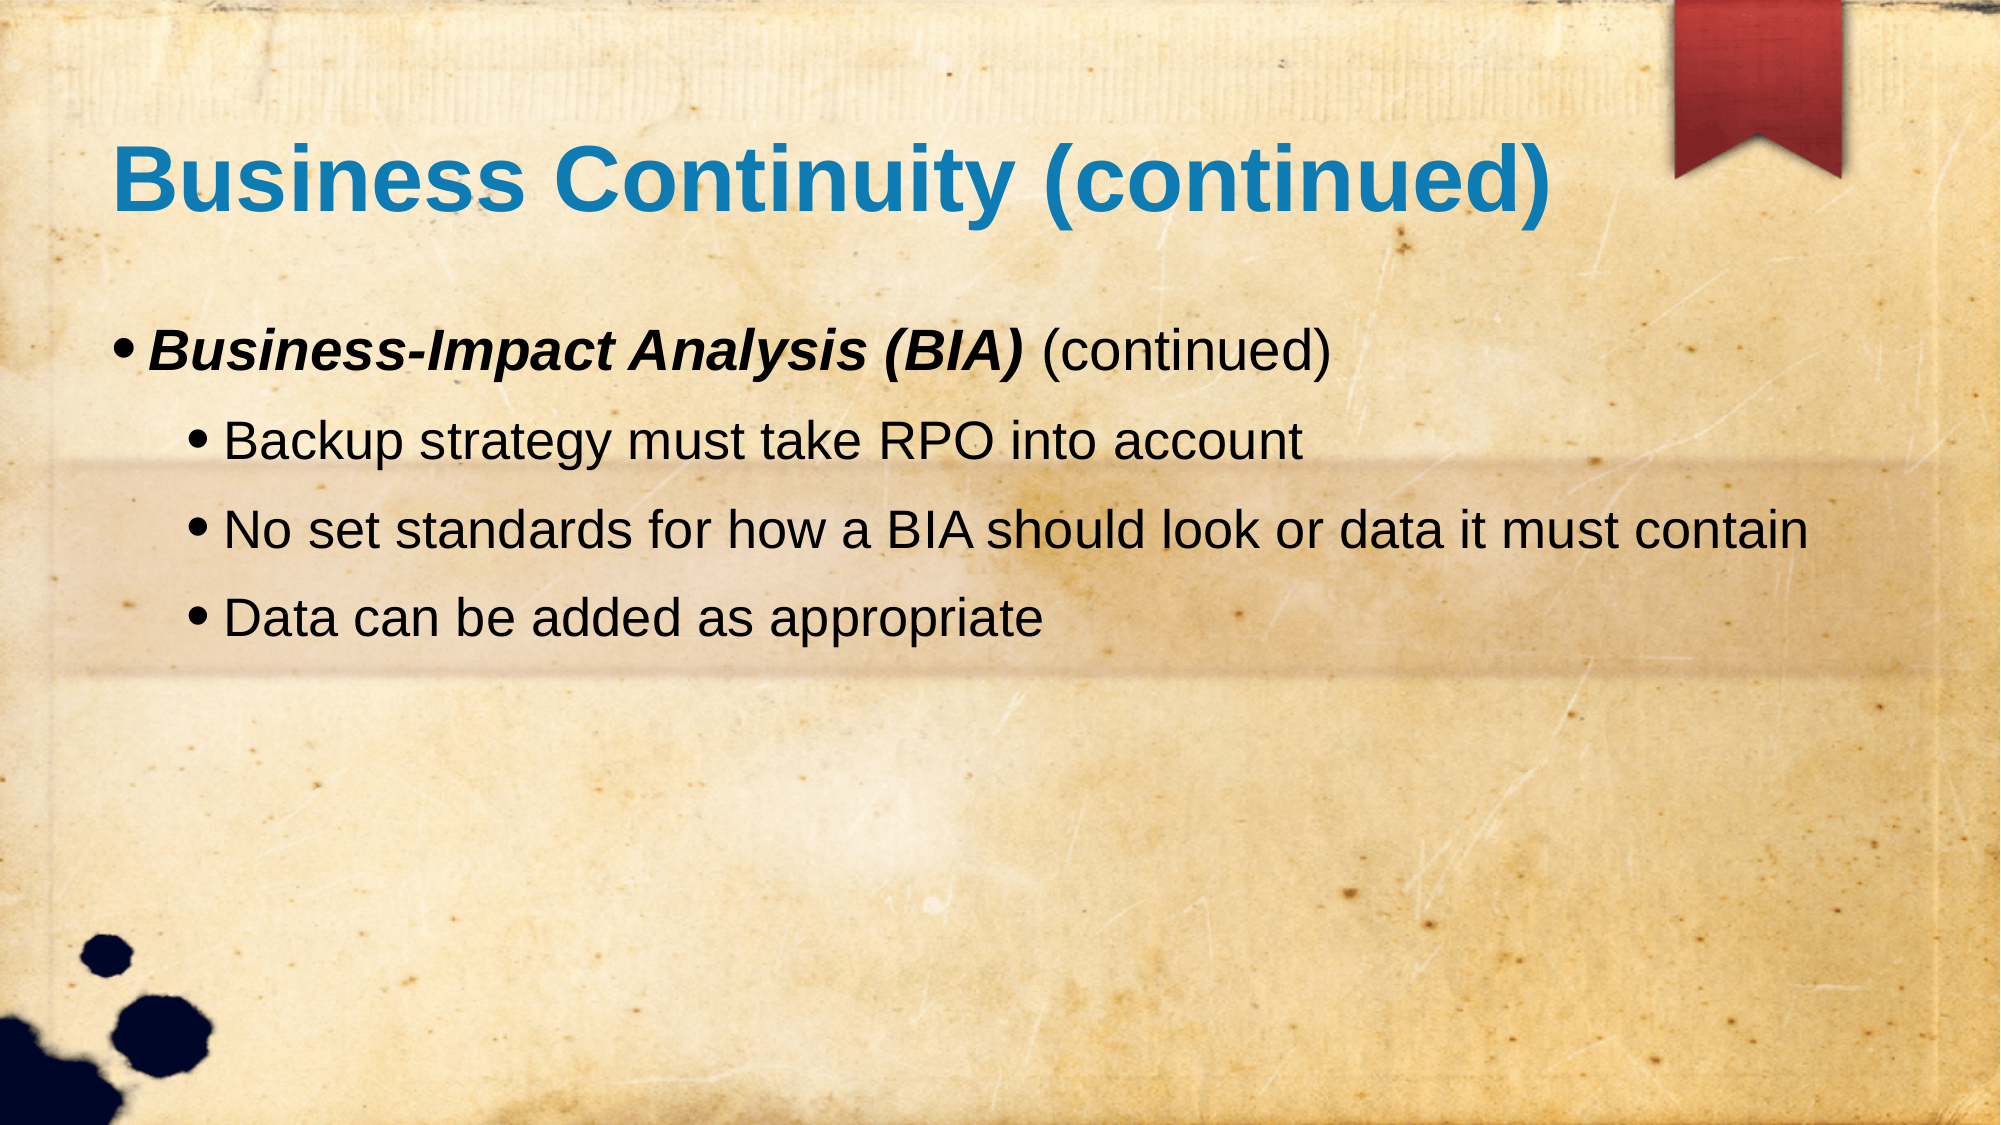

Business Continuity (continued)
Business-Impact Analysis (BIA) (continued)
Backup strategy must take RPO into account
No set standards for how a BIA should look or data it must contain
Data can be added as appropriate